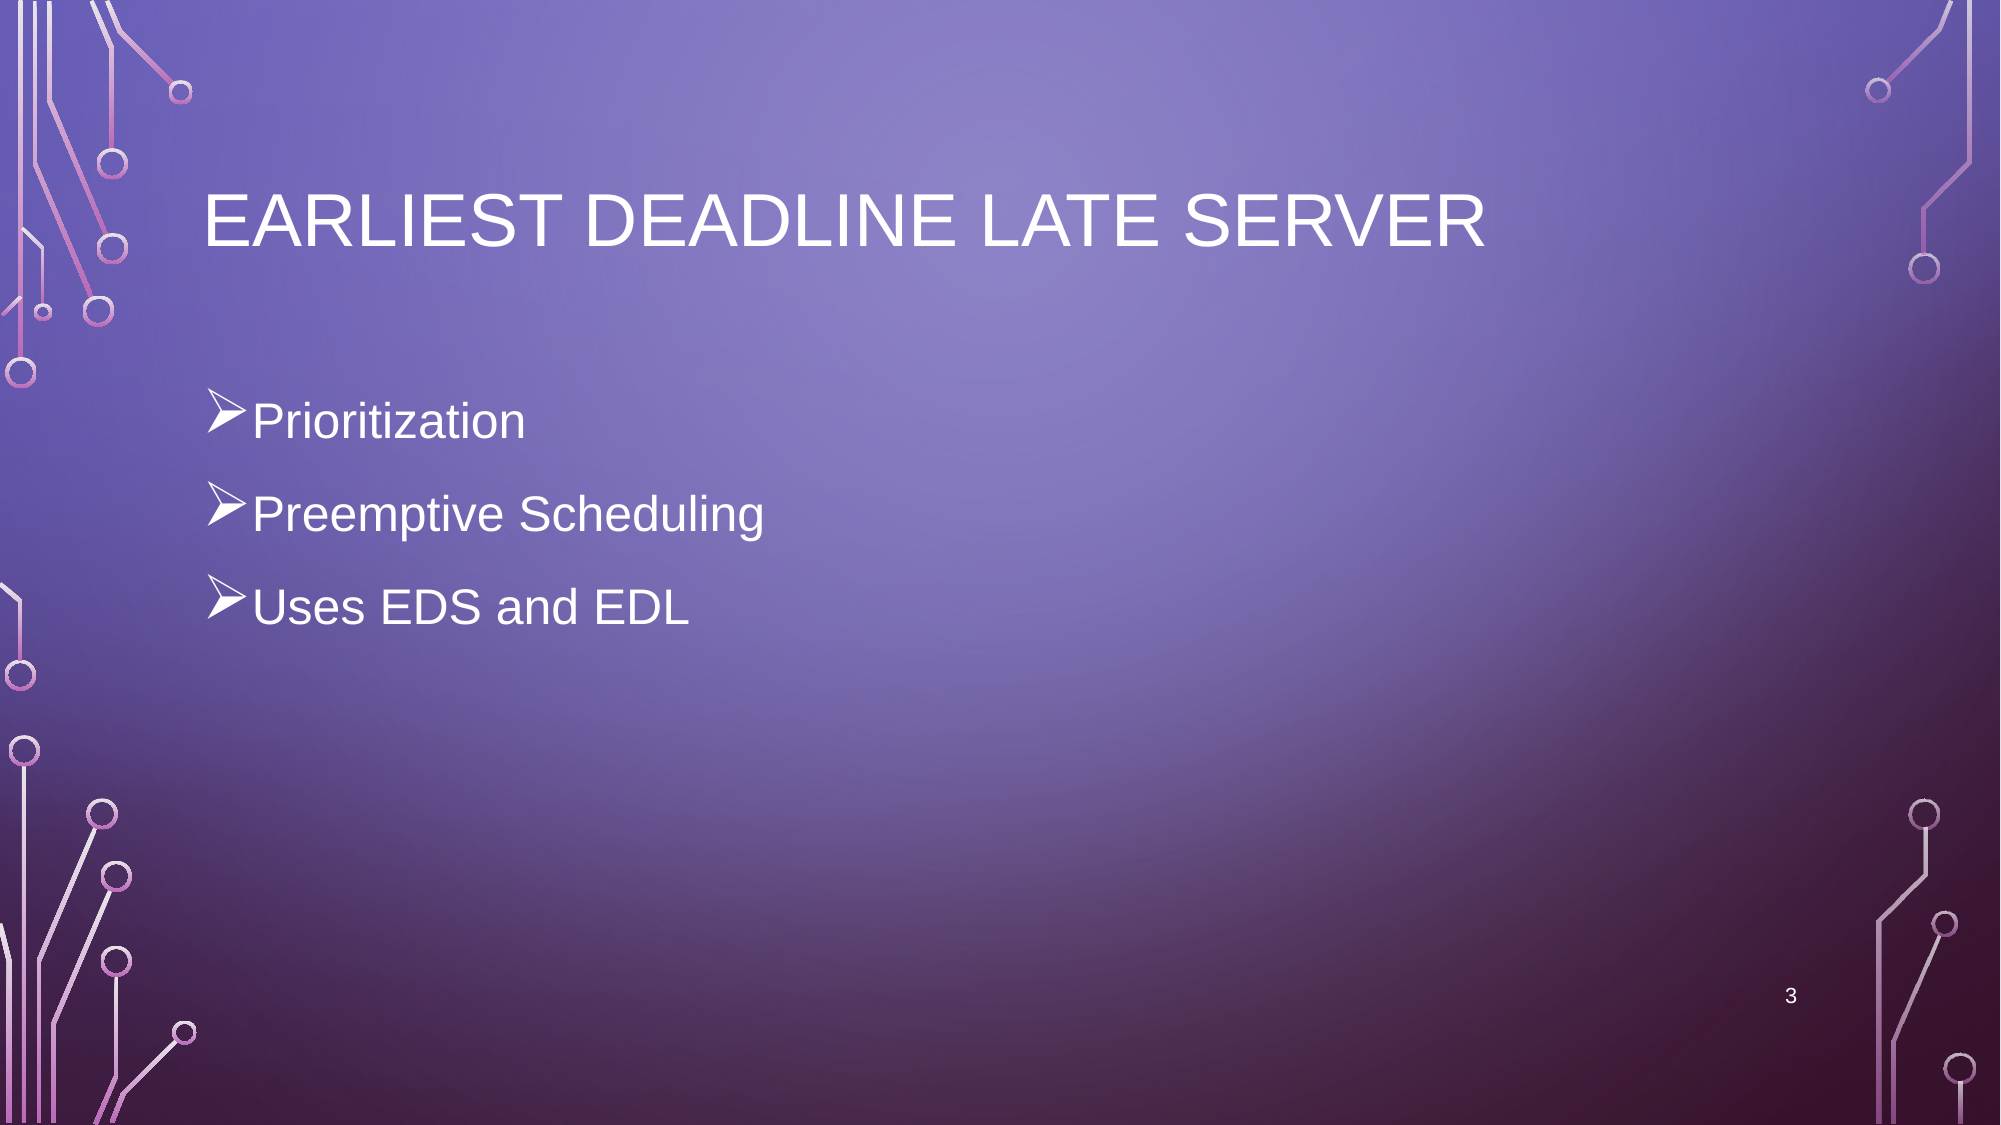

# Earliest deadline late server
Prioritization
Preemptive Scheduling
Uses EDS and EDL

3